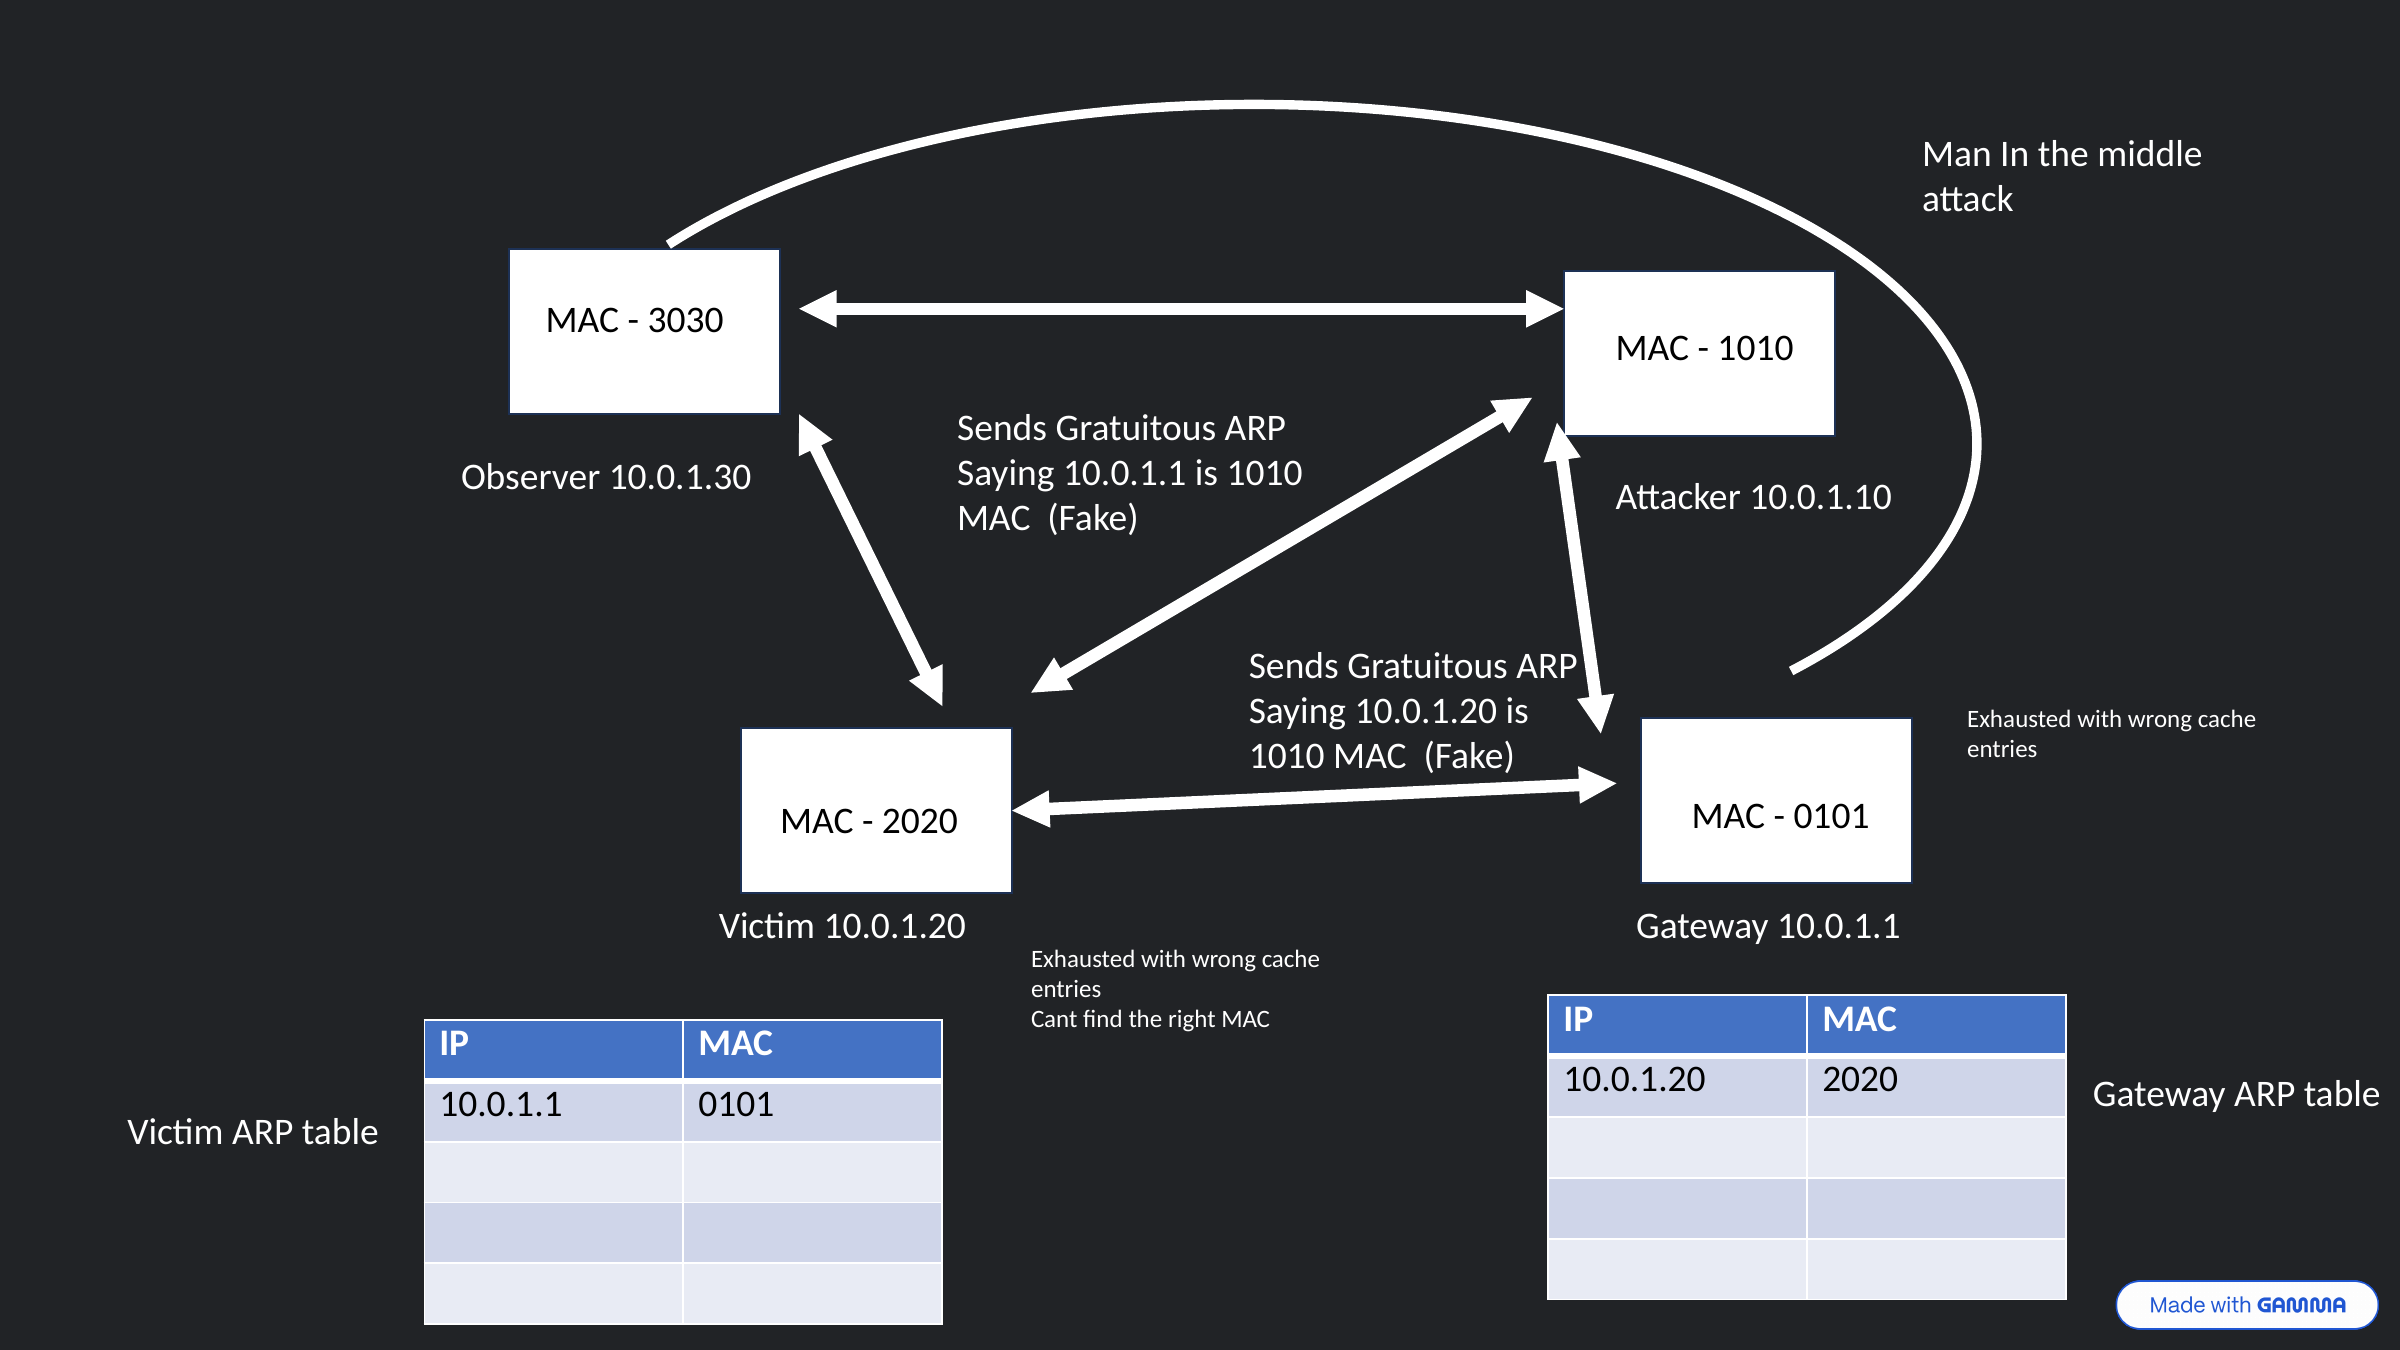

Man In the middle attack

MAC - 3030
MAC - 1010
Sends Gratuitous ARP
Saying 10.0.1.1 is 1010 MAC  (Fake)
Observer 10.0.1.30
Attacker 10.0.1.10
Sends Gratuitous ARP
Saying 10.0.1.20 is 1010 MAC  (Fake)
Exhausted with wrong cache entries

MAC - 0101
MAC - 2020
Victim 10.0.1.20
Gateway 10.0.1.1
Exhausted with wrong cache entries
Cant find the right MAC
| IP | MAC |
| --- | --- |
| 10.0.1.20 | 2020 |
|  |  |
|  |  |
|  |  |
| IP | MAC |
| --- | --- |
| 10.0.1.1 | 0101 |
|  |  |
|  |  |
|  |  |
Gateway ARP table
Victim ARP table